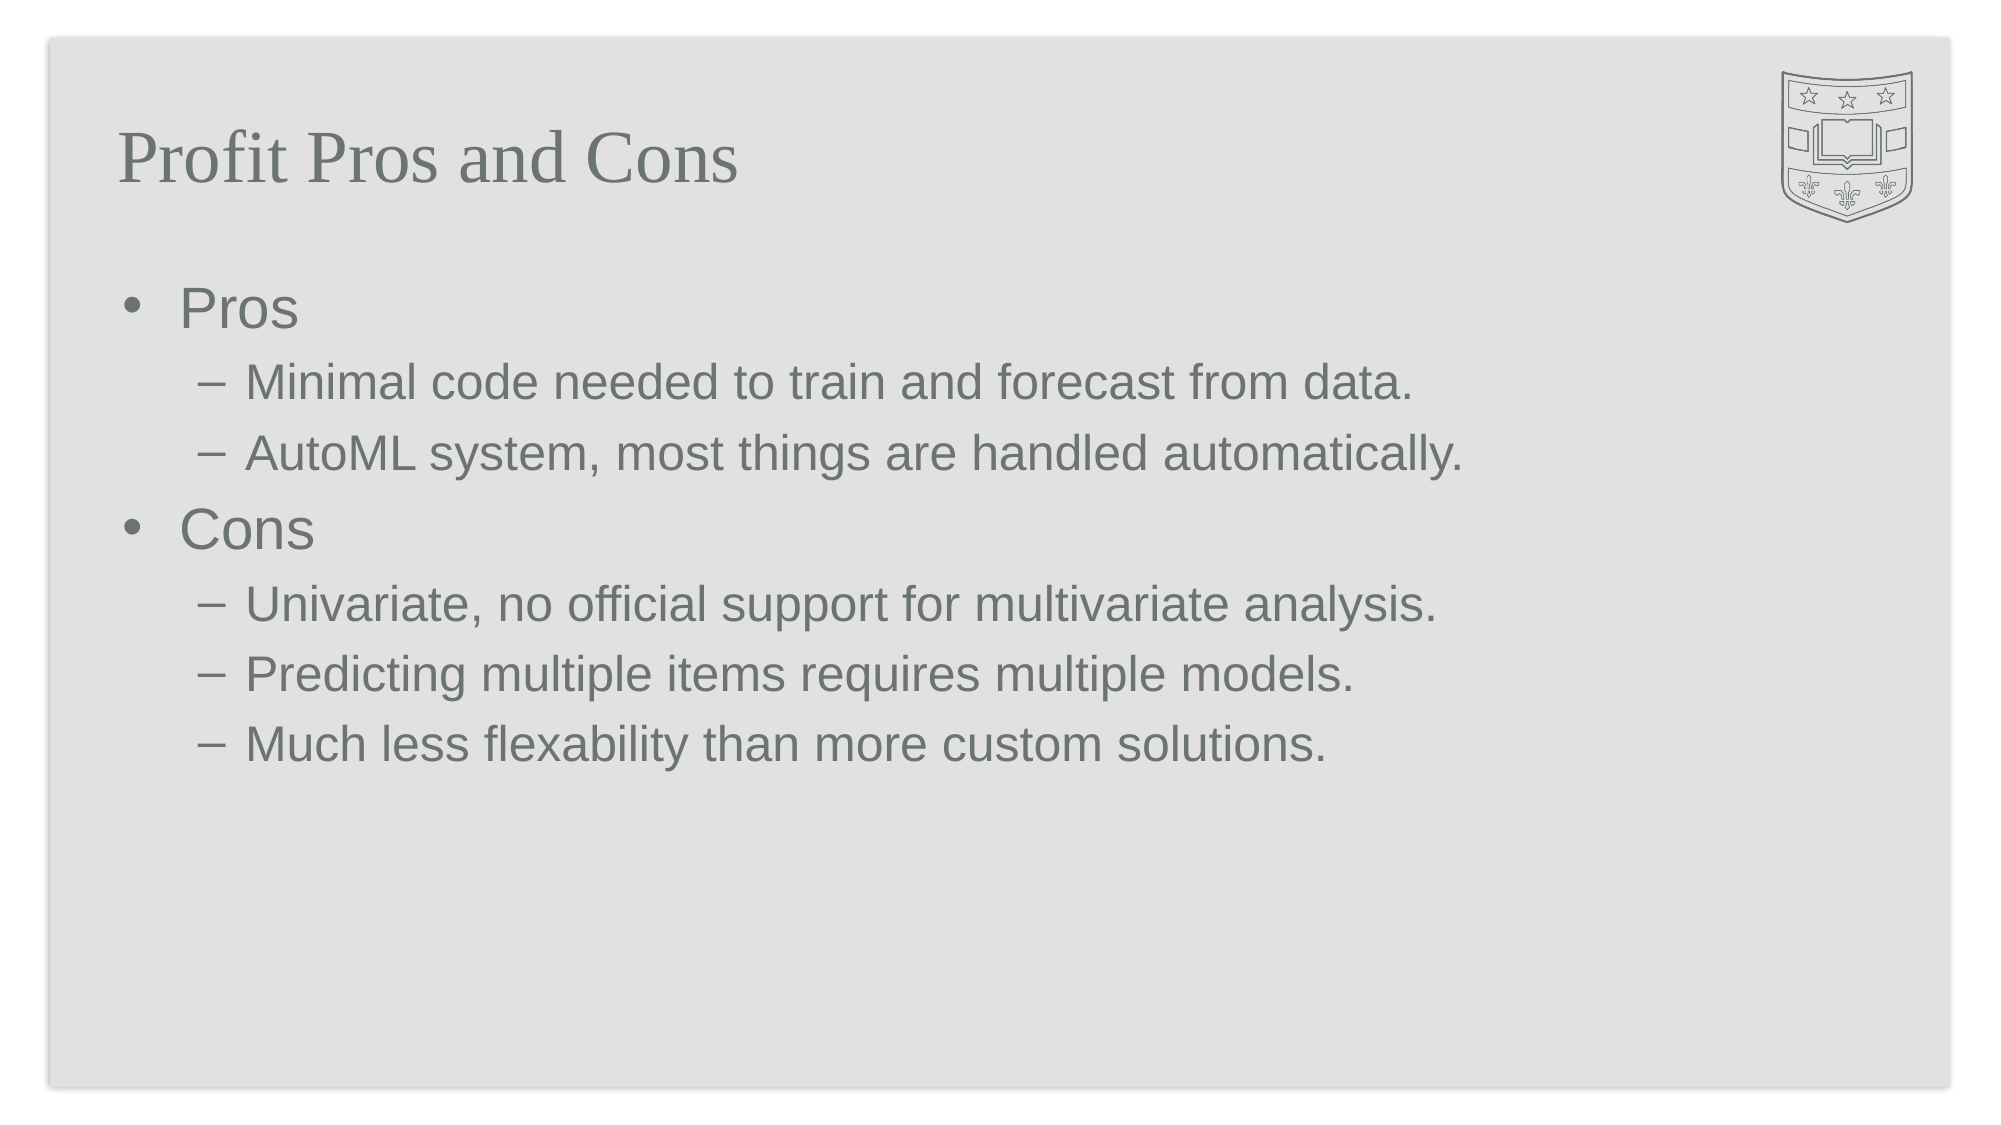

# Profit Pros and Cons
Pros
Minimal code needed to train and forecast from data.
AutoML system, most things are handled automatically.
Cons
Univariate, no official support for multivariate analysis.
Predicting multiple items requires multiple models.
Much less flexability than more custom solutions.